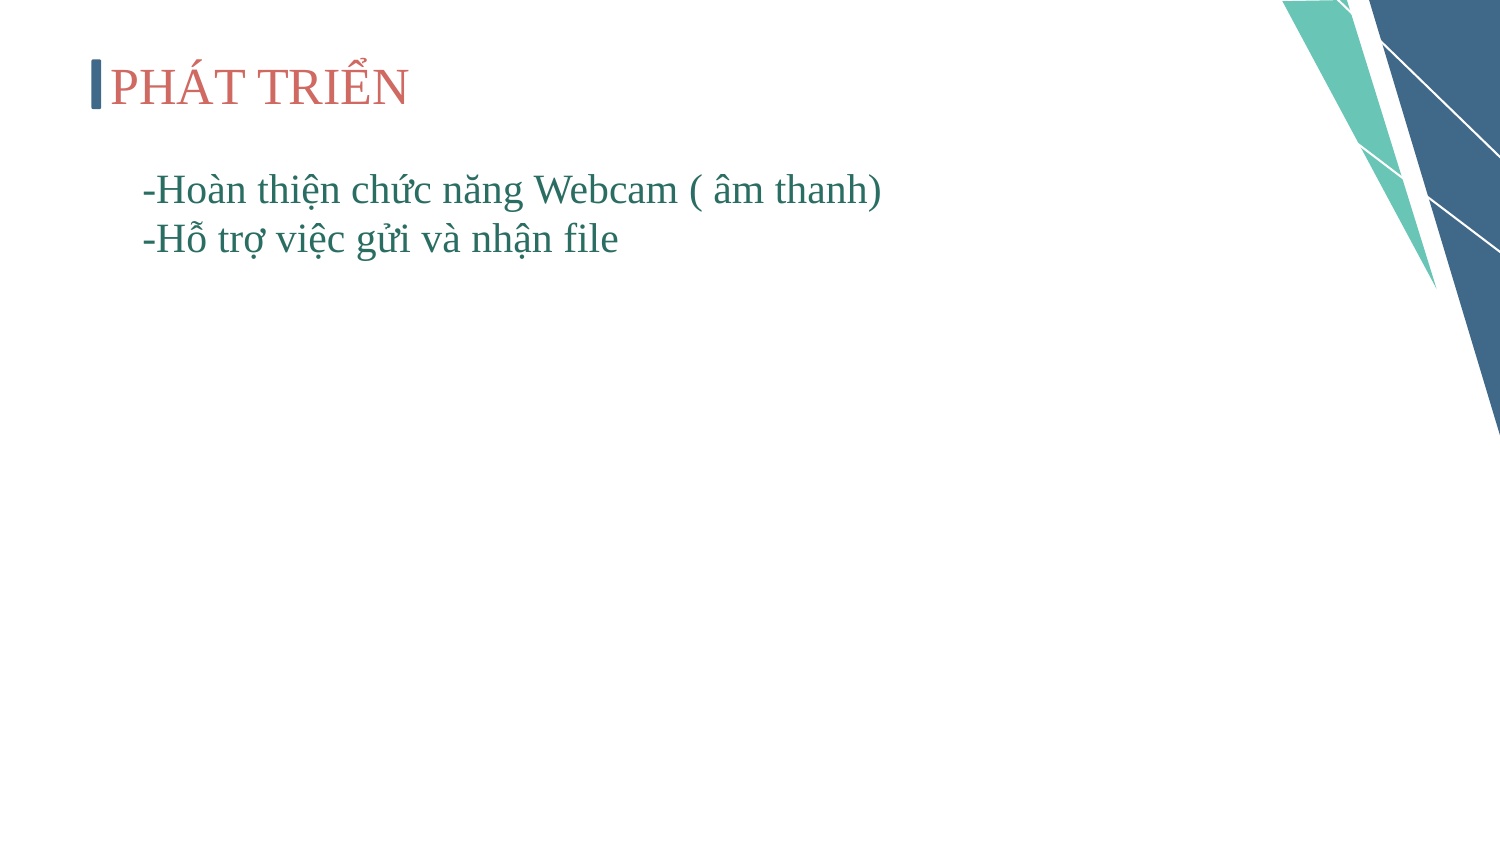

PHÁT TRIỂN
-Hoàn thiện chức năng Webcam ( âm thanh)
-Hỗ trợ việc gửi và nhận file